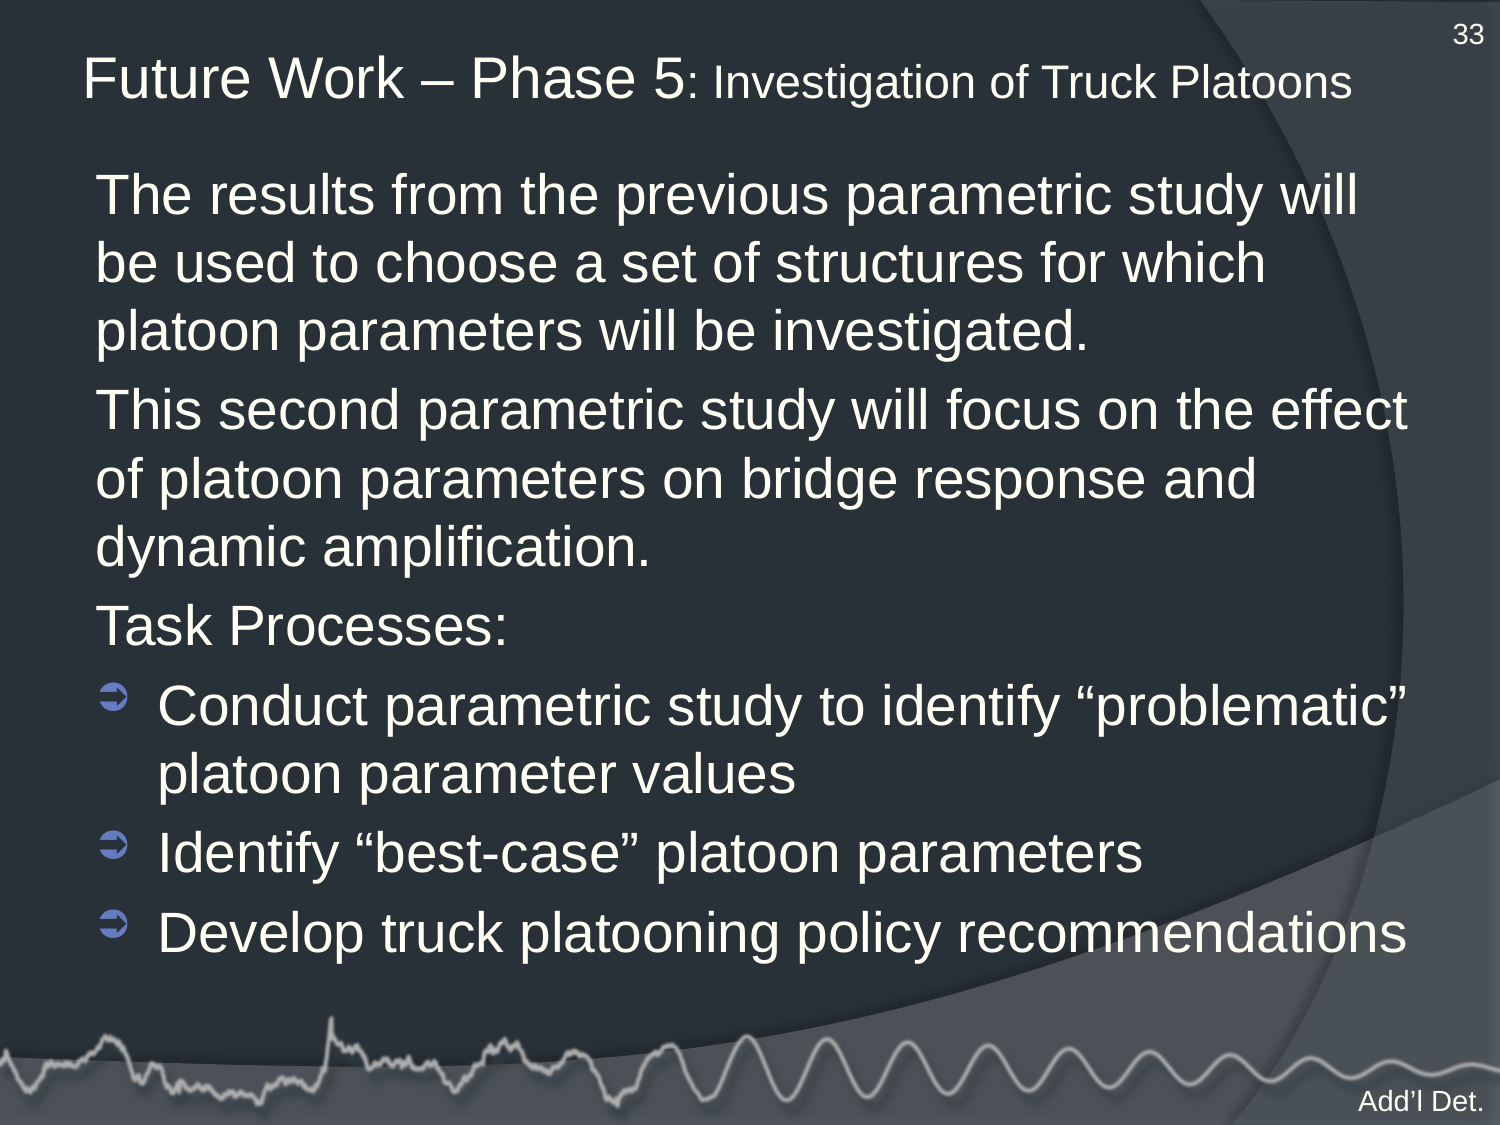

33
# Future Work – Phase 5: Investigation of Truck Platoons
The results from the previous parametric study will be used to choose a set of structures for which platoon parameters will be investigated.
This second parametric study will focus on the effect of platoon parameters on bridge response and dynamic amplification.
Task Processes:
Conduct parametric study to identify “problematic” platoon parameter values
Identify “best-case” platoon parameters
Develop truck platooning policy recommendations

Add’l Det.